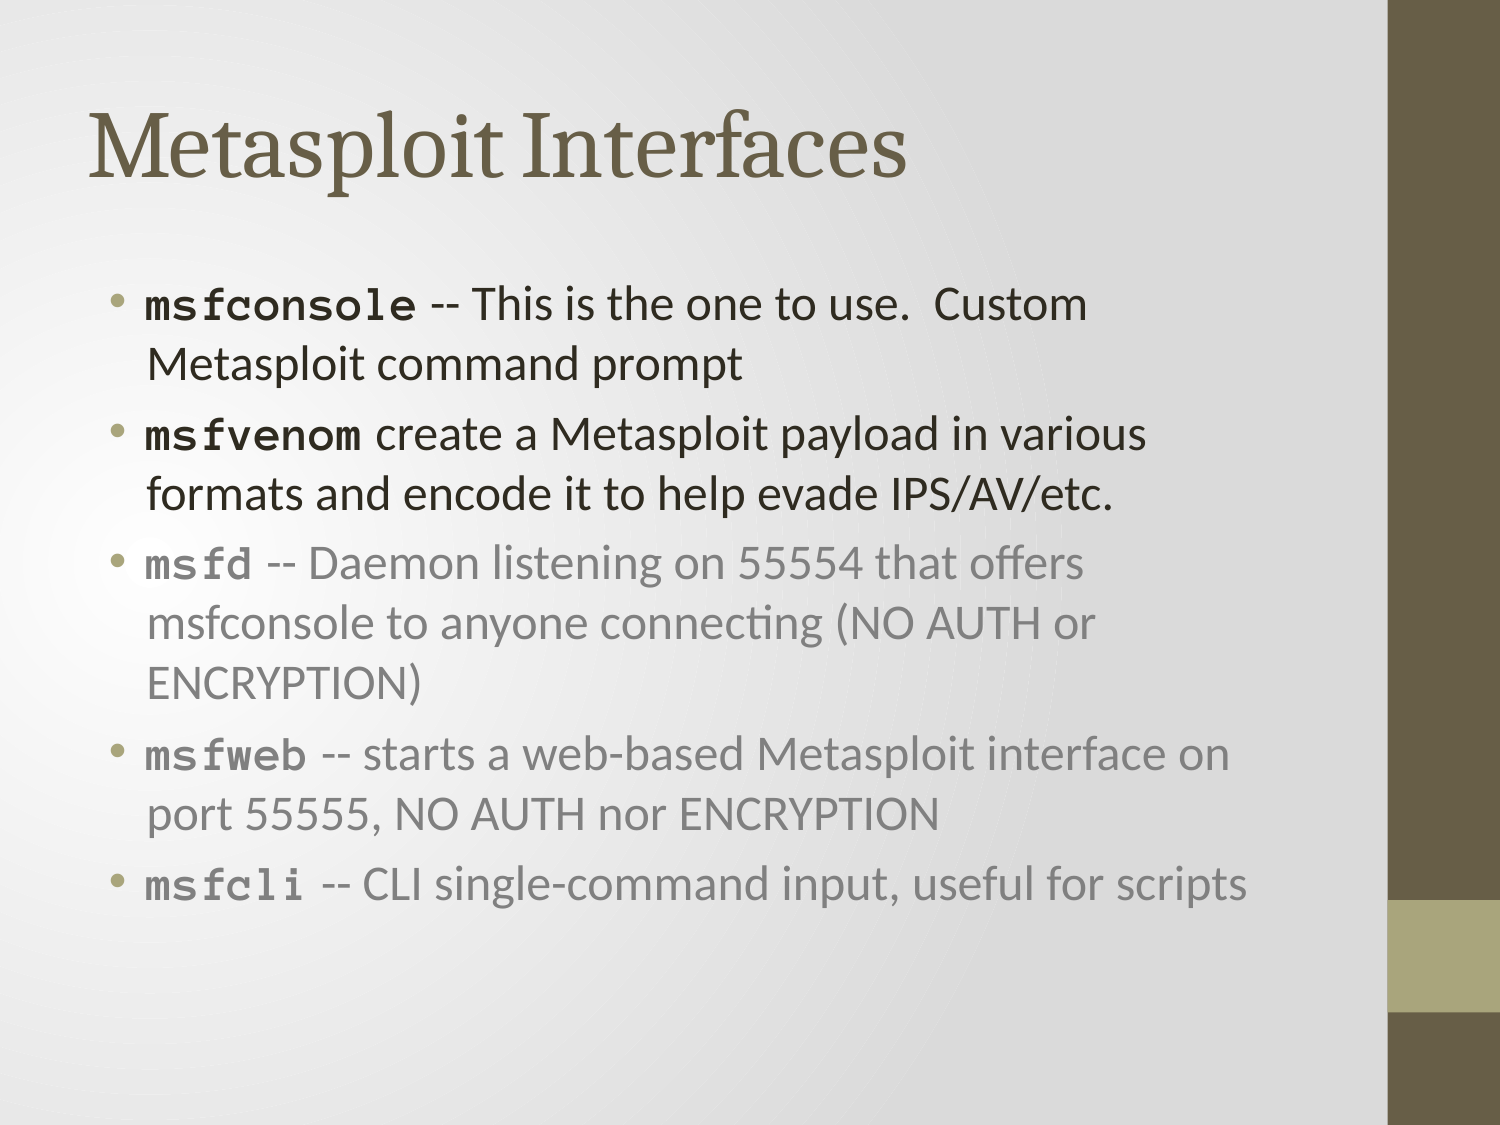

# Metasploit Interfaces
msfconsole -- This is the one to use.  Custom Metasploit command prompt
msfvenom create a Metasploit payload in various formats and encode it to help evade IPS/AV/etc.
msfd -- Daemon listening on 55554 that offers msfconsole to anyone connecting (NO AUTH or ENCRYPTION)
msfweb -- starts a web-based Metasploit interface on port 55555, NO AUTH nor ENCRYPTION
msfcli -- CLI single-command input, useful for scripts